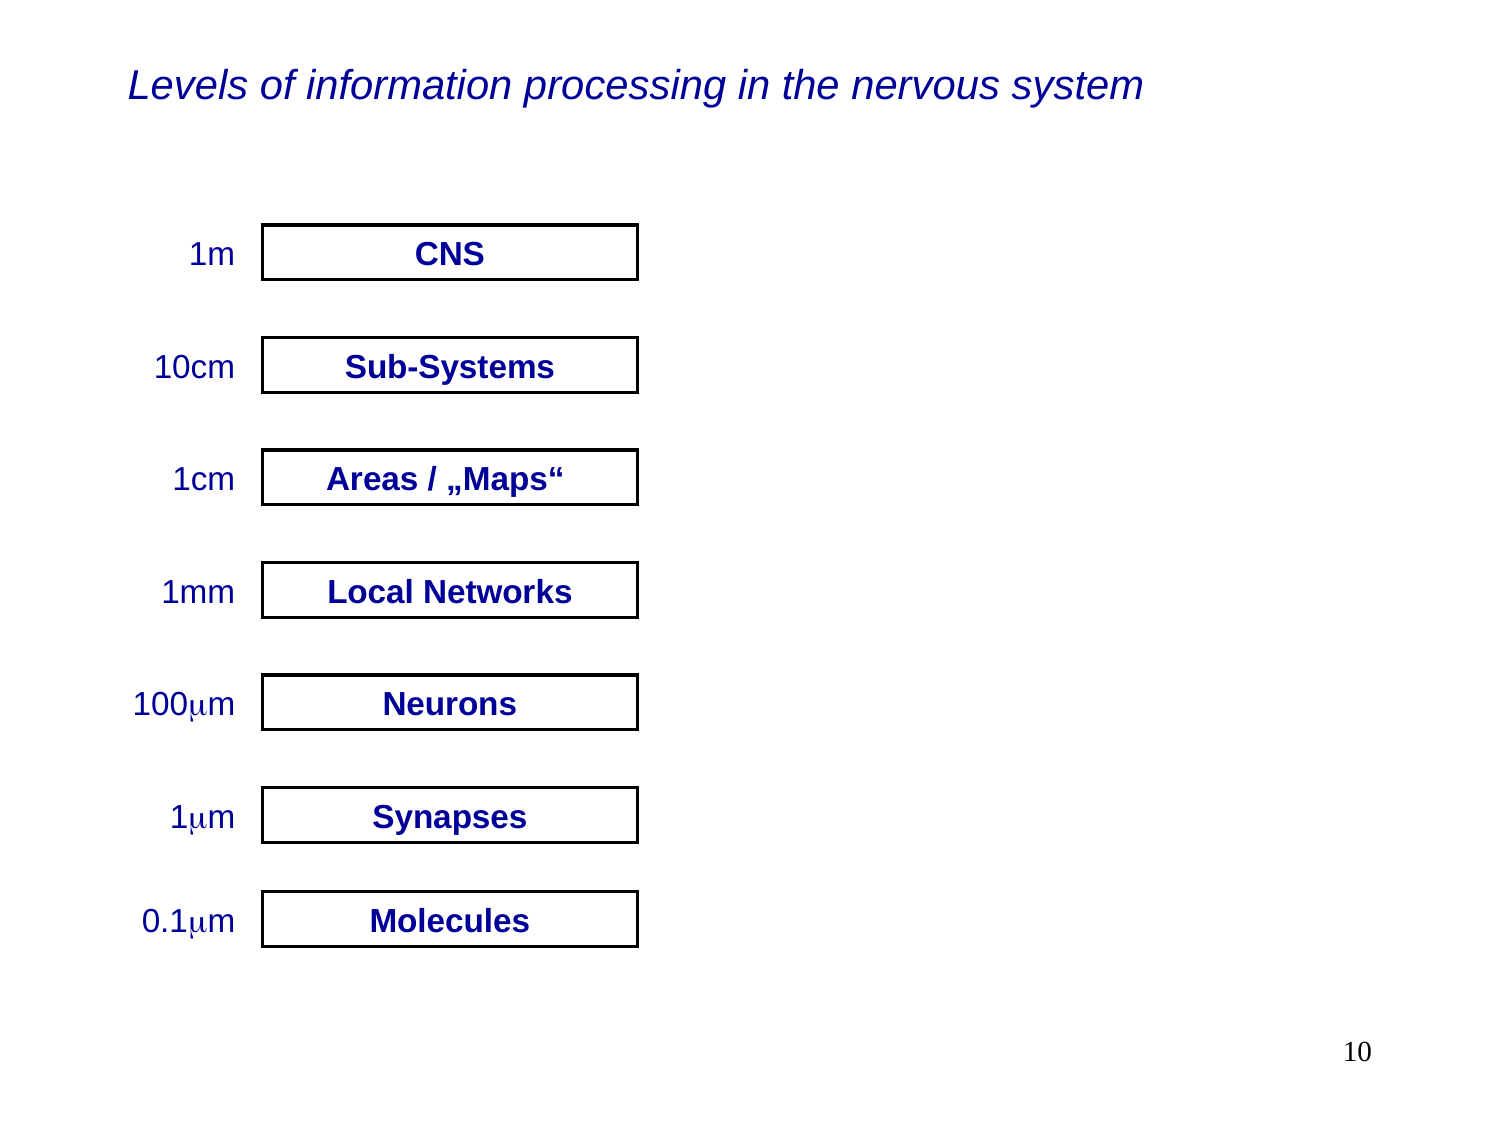

# Levels of information processing in the nervous system
1m
CNS
10cm
Sub-Systems
1cm
Areas / „Maps“
1mm
Local Networks
100μm
Neurons
1μm
Synapses
0.1μm
Molecules
10